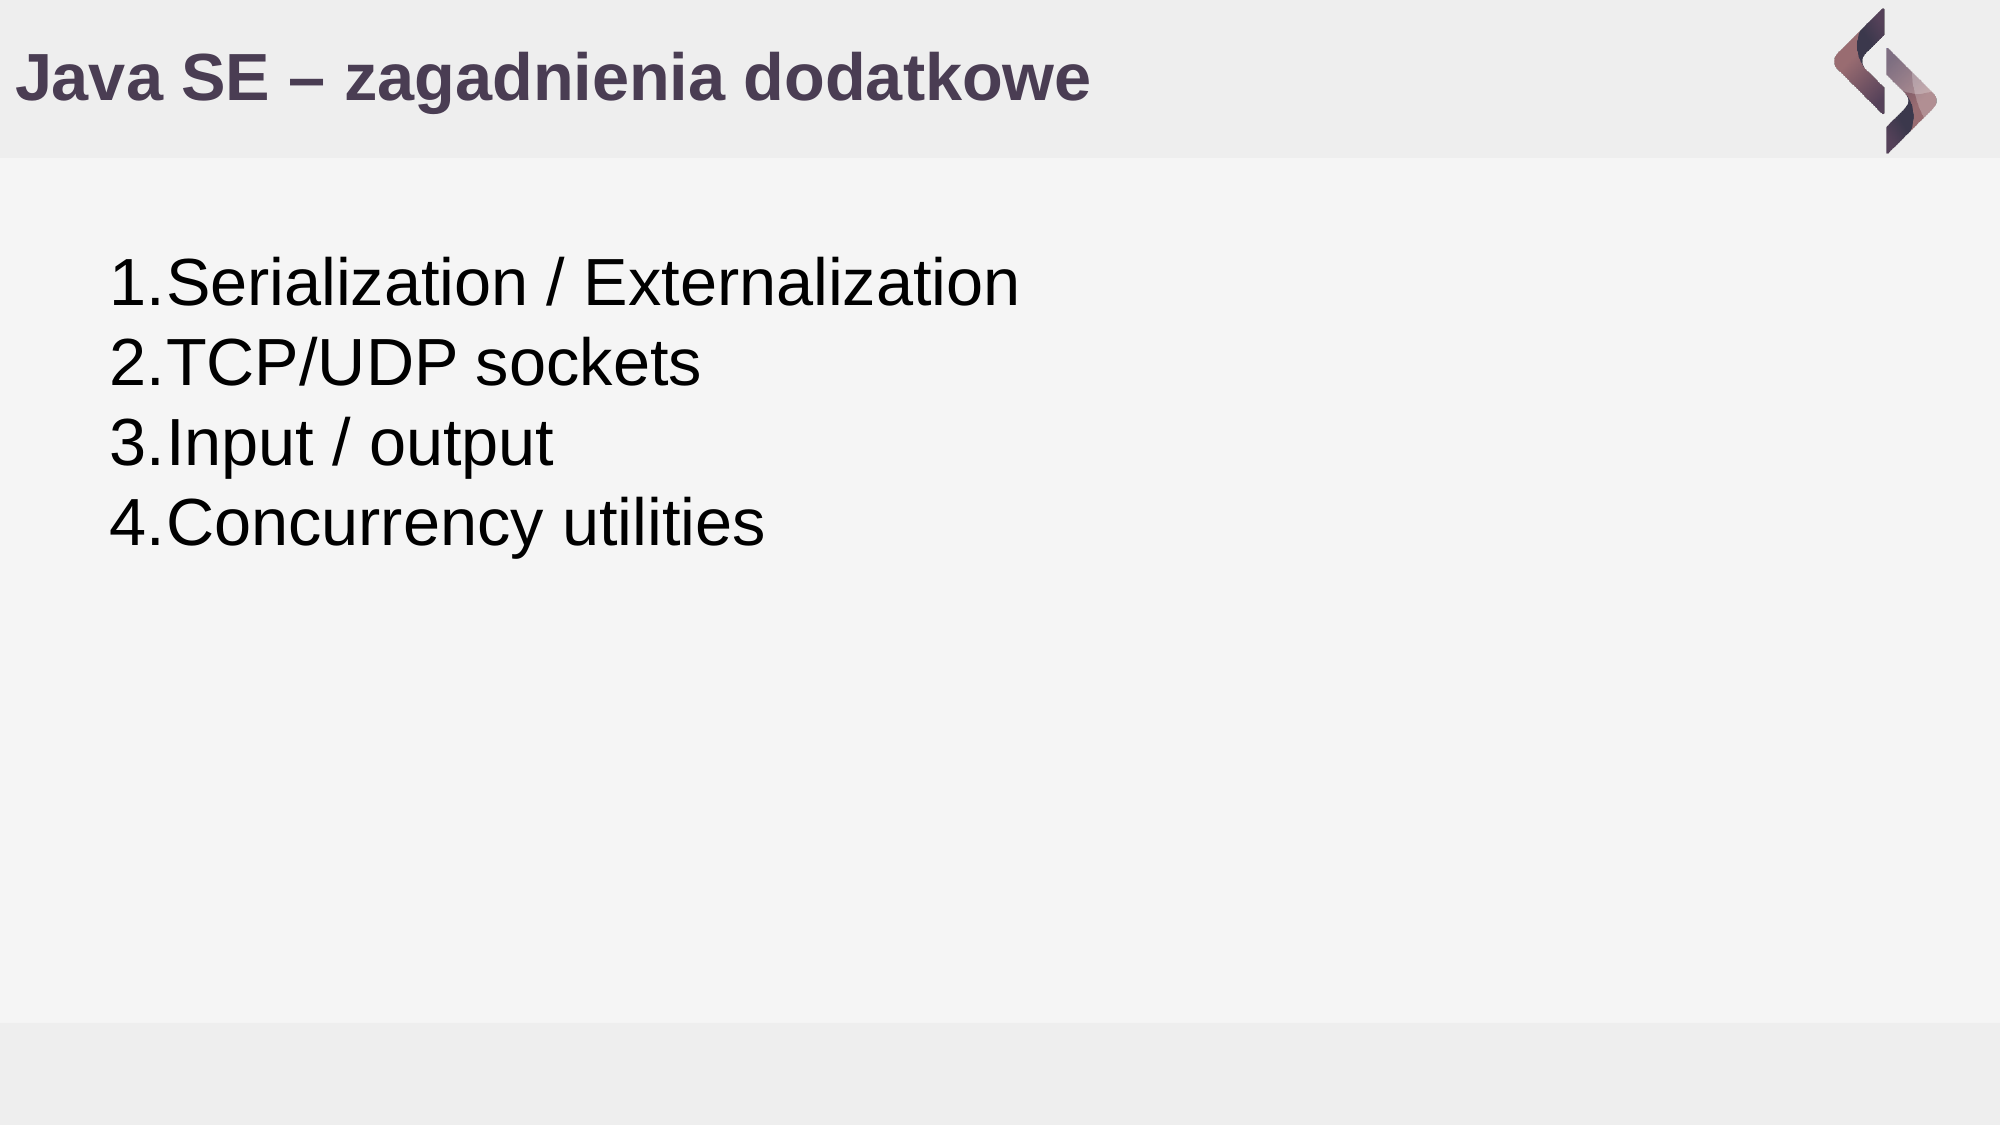

# Java SE – zagadnienia dodatkowe
Serialization / Externalization
TCP/UDP sockets
Input / output
Concurrency utilities